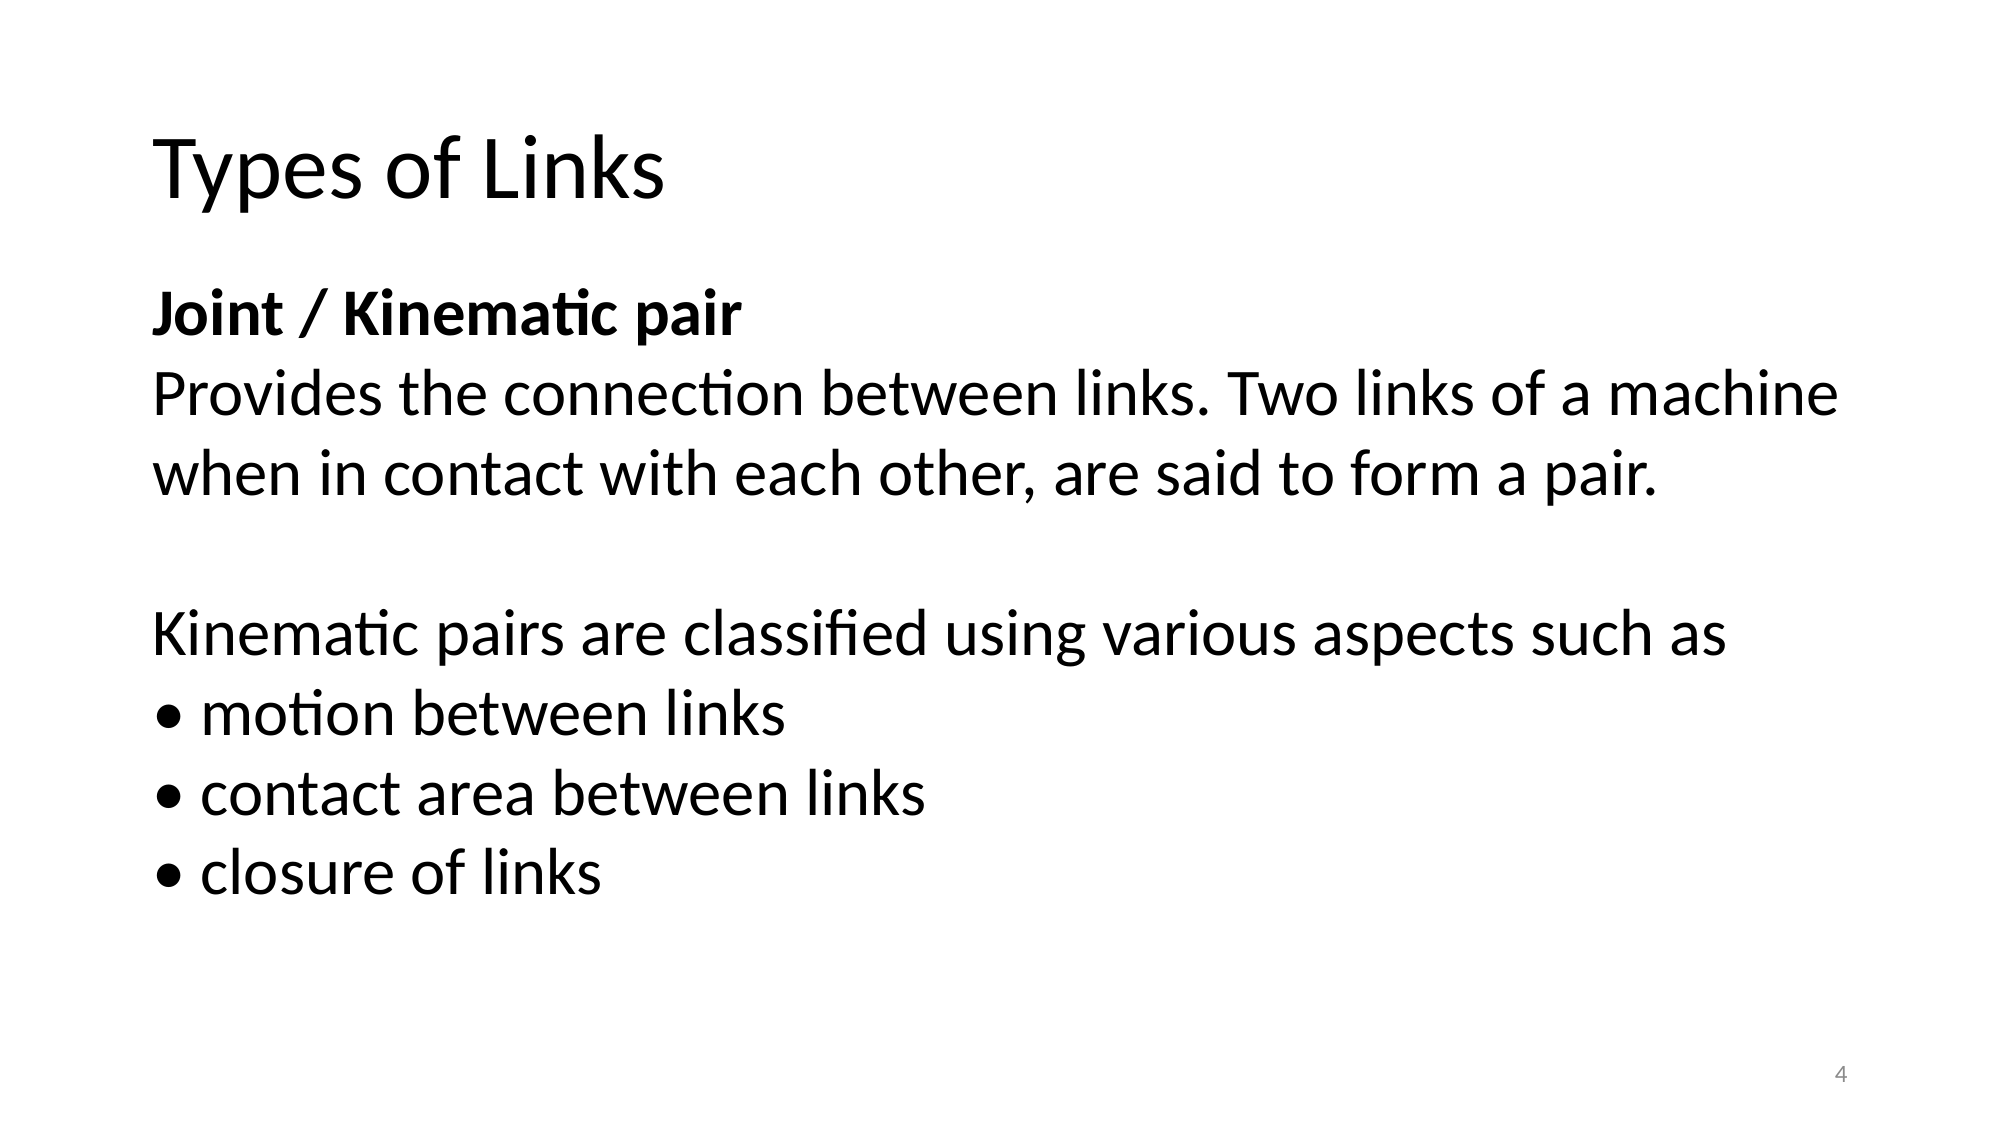

# Types of Links
Joint / Kinematic pair
Provides the connection between links. Two links of a machine when in contact with each other, are said to form a pair.

Kinematic pairs are classified using various aspects such as
• motion between links
• contact area between links
• closure of links
4